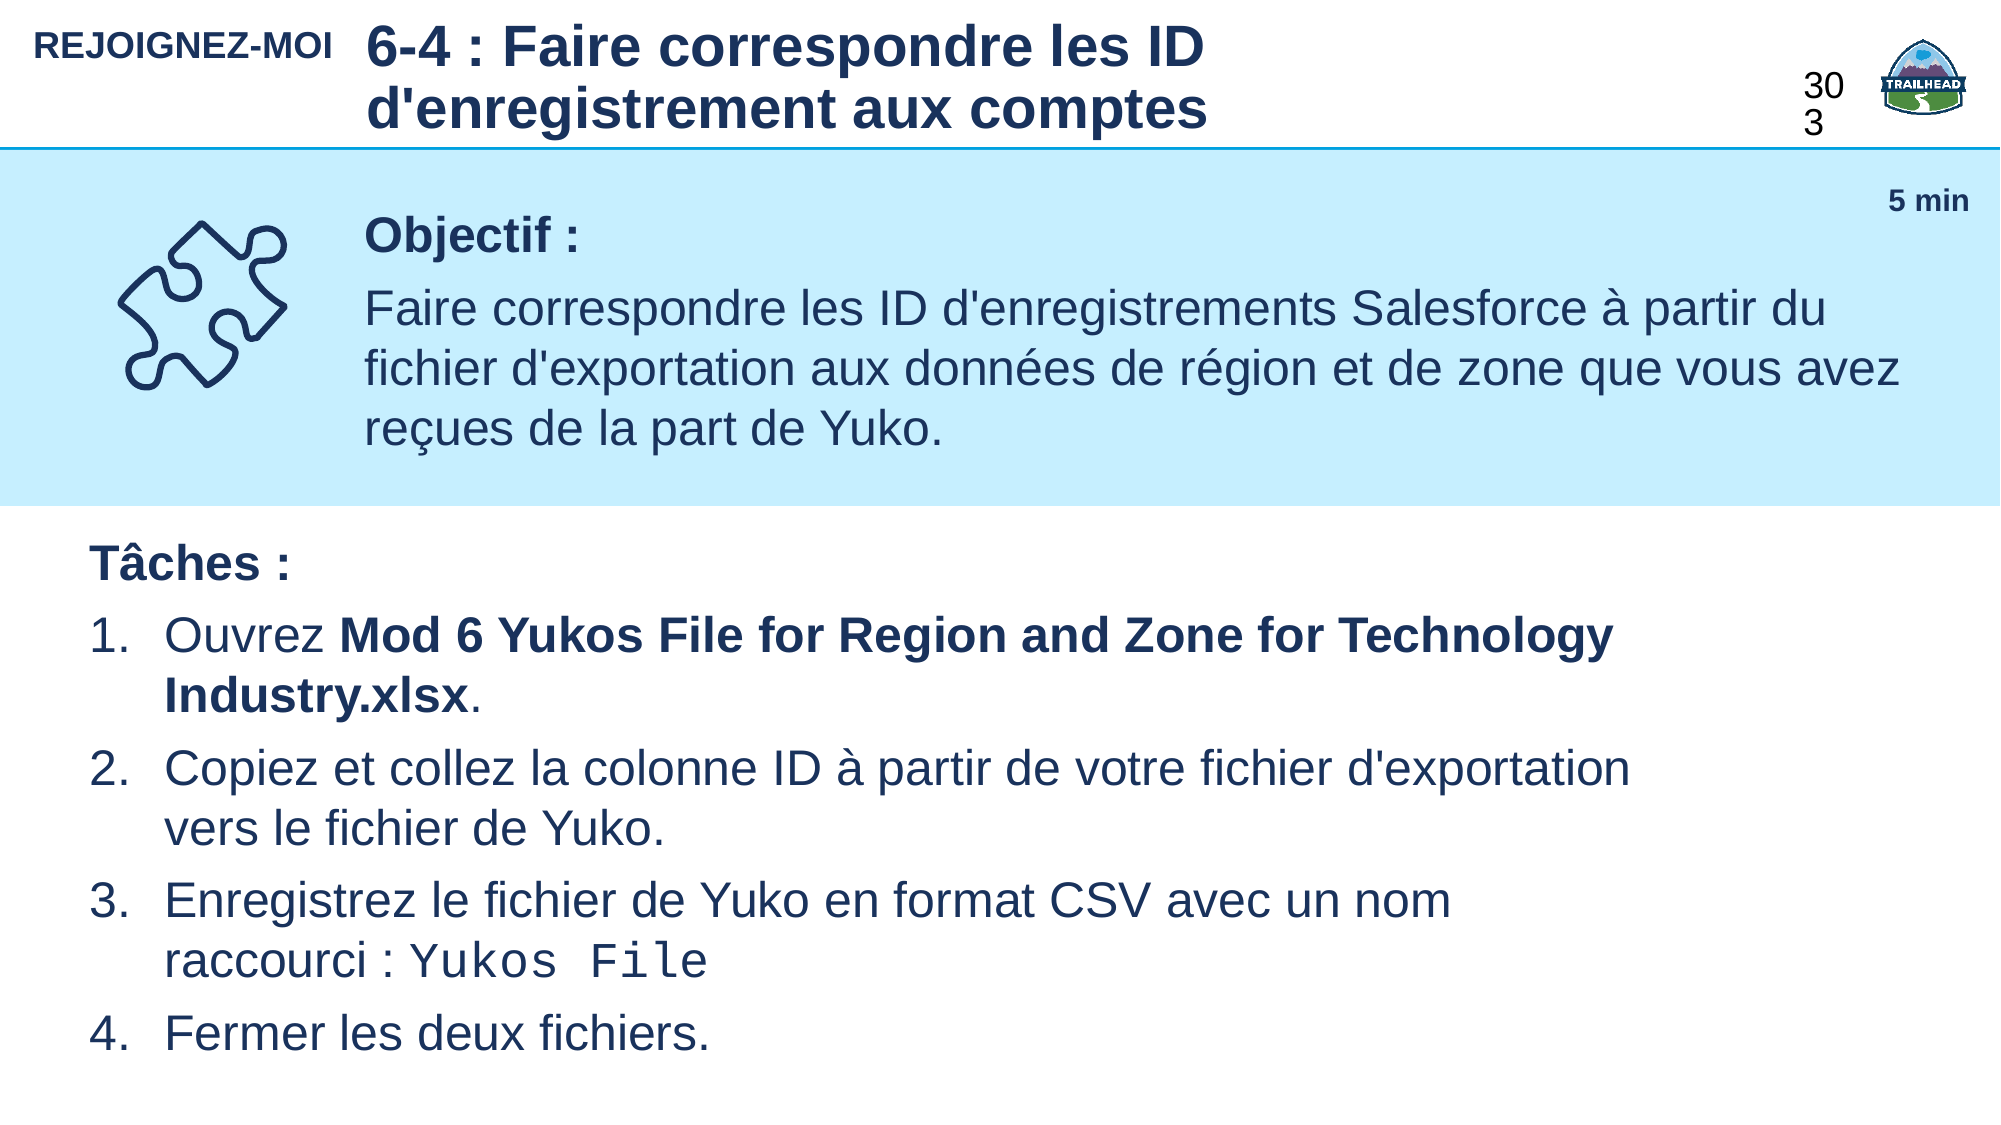

6-4 : Faire correspondre les ID d'enregistrement aux comptes
REJOIGNEZ-MOI
303
Objectif :
Faire correspondre les ID d'enregistrements Salesforce à partir du fichier d'exportation aux données de région et de zone que vous avez reçues de la part de Yuko.
5 min
Tâches :
Ouvrez Mod 6 Yukos File for Region and Zone for Technology Industry.xlsx.
Copiez et collez la colonne ID à partir de votre fichier d'exportation vers le fichier de Yuko.
Enregistrez le fichier de Yuko en format CSV avec un nom raccourci : Yukos File
Fermer les deux fichiers.